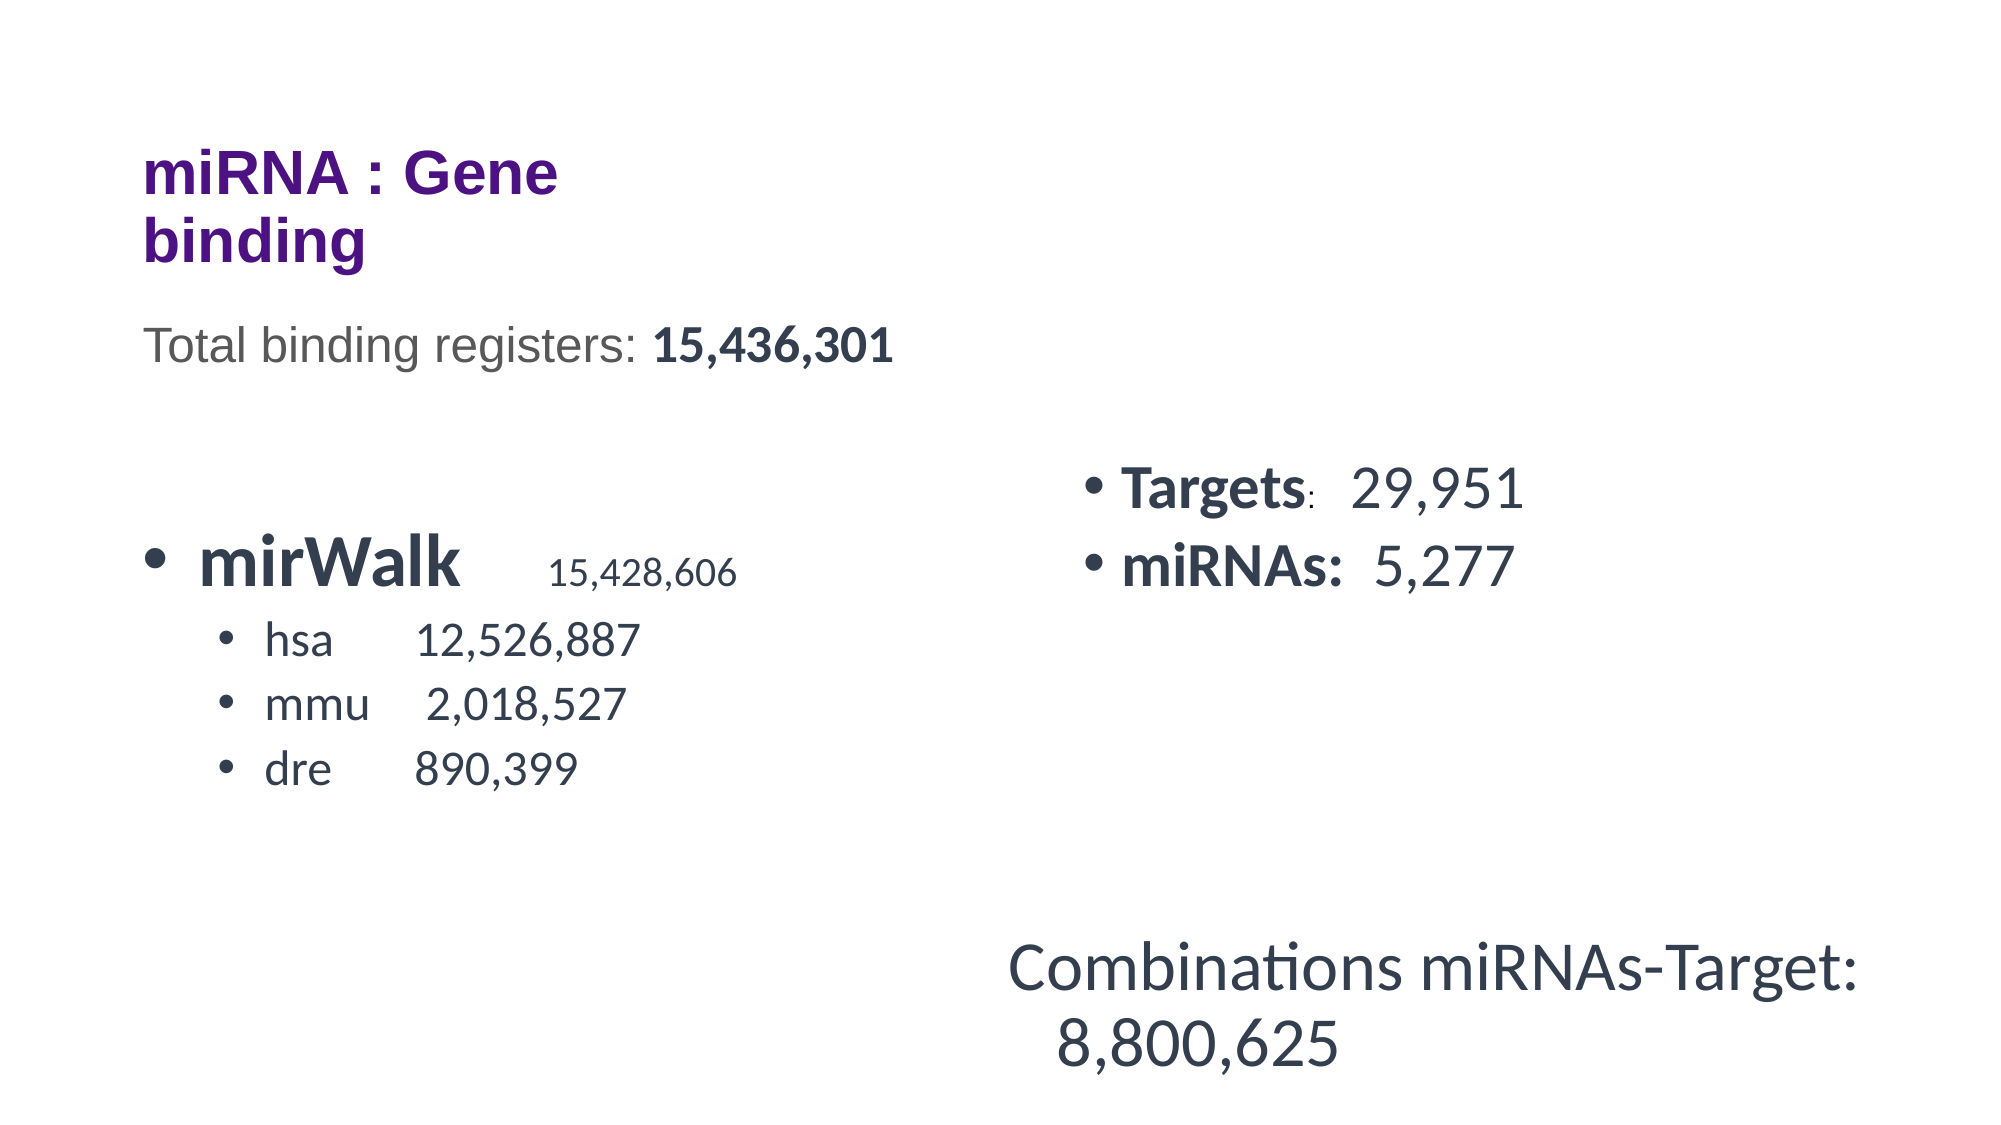

miRNA : Gene binding
# Targets:    29,951
miRNAs:  5,277

Combinations miRNAs-Target:    8,800,625

Total binding registers: 15,436,301

mirWalk     15,428,606
hsa	12,526,887
mmu	 2,018,527
dre	890,399